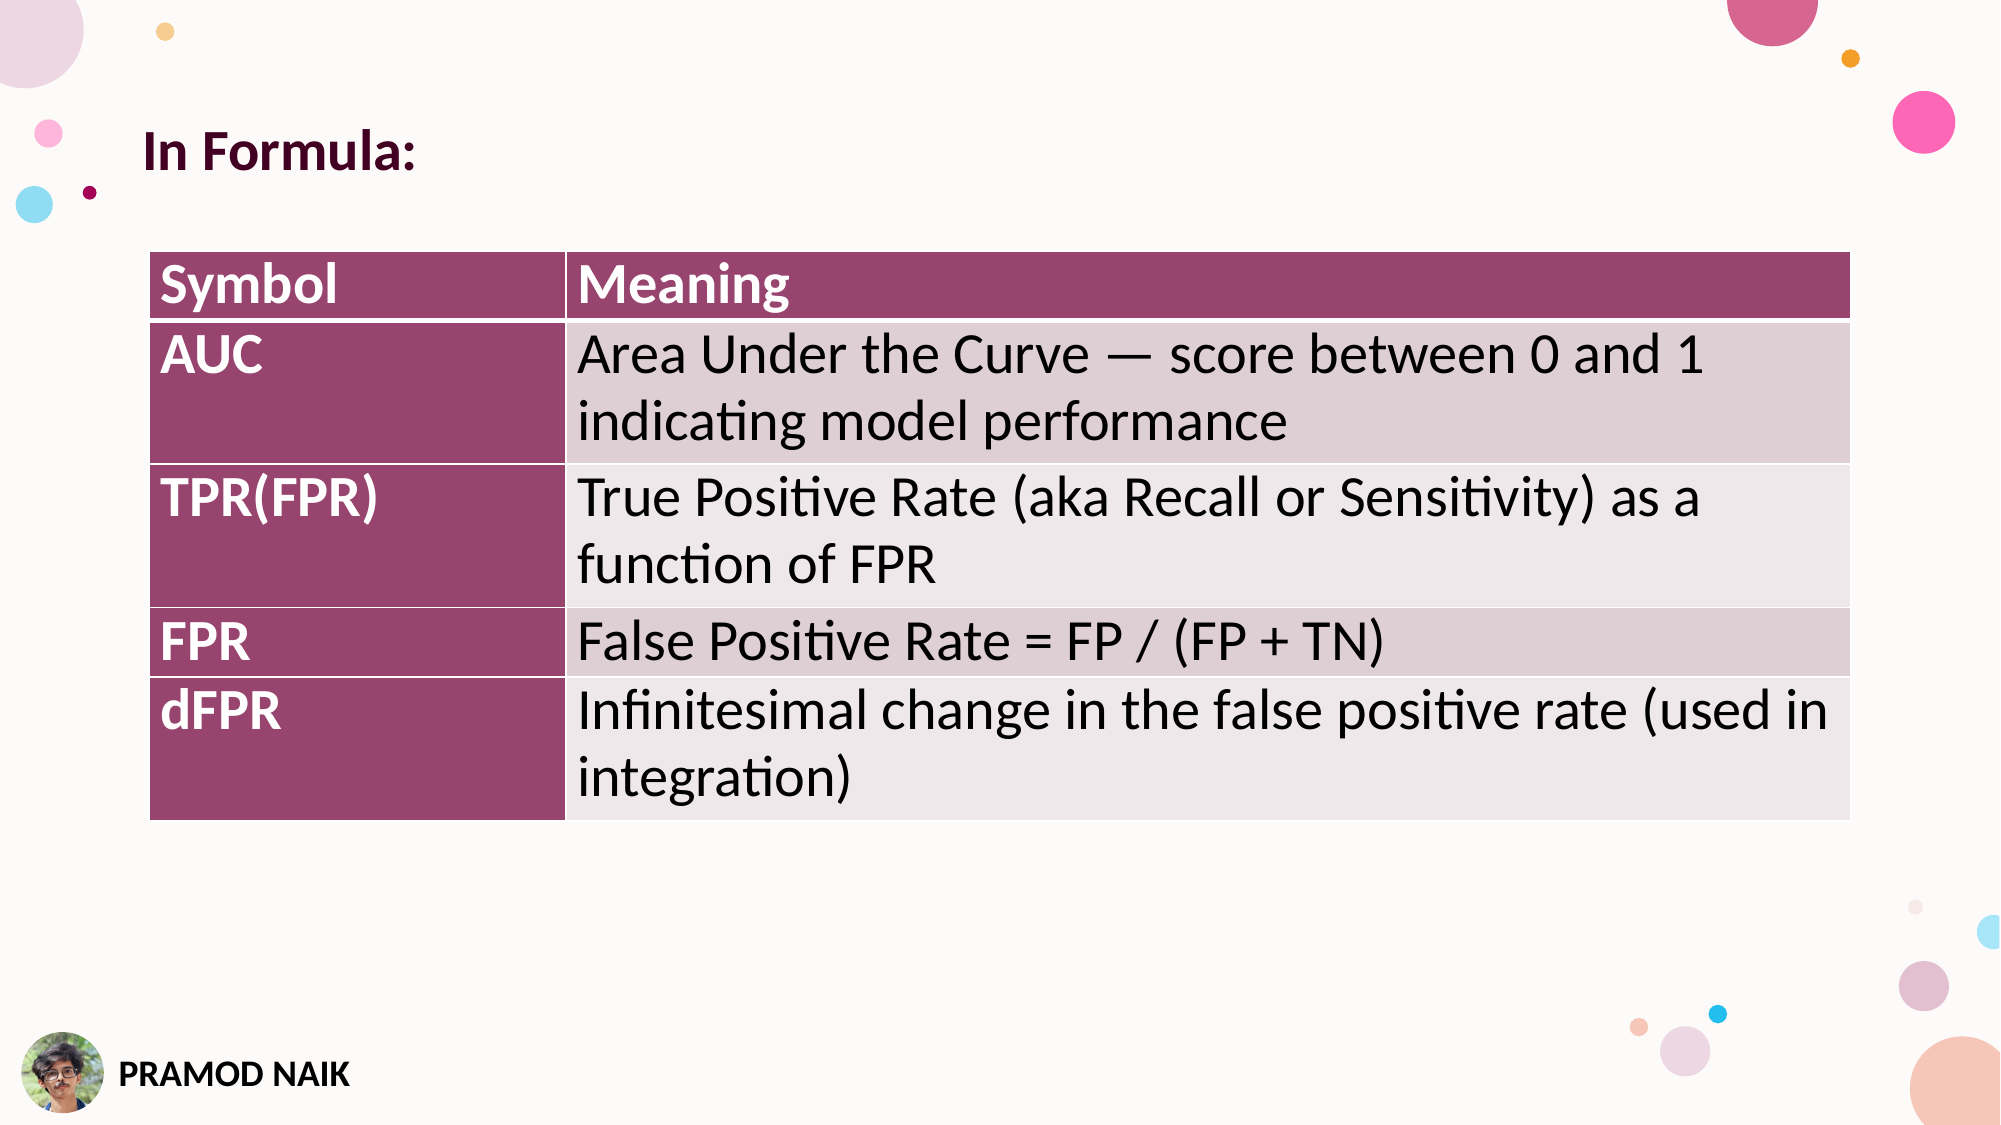

In Formula:
| Symbol | Meaning |
| --- | --- |
| AUC | Area Under the Curve — score between 0 and 1 indicating model performance |
| TPR(FPR) | True Positive Rate (aka Recall or Sensitivity) as a function of FPR |
| FPR | False Positive Rate = FP / (FP + TN) |
| dFPR | Infinitesimal change in the false positive rate (used in integration) |